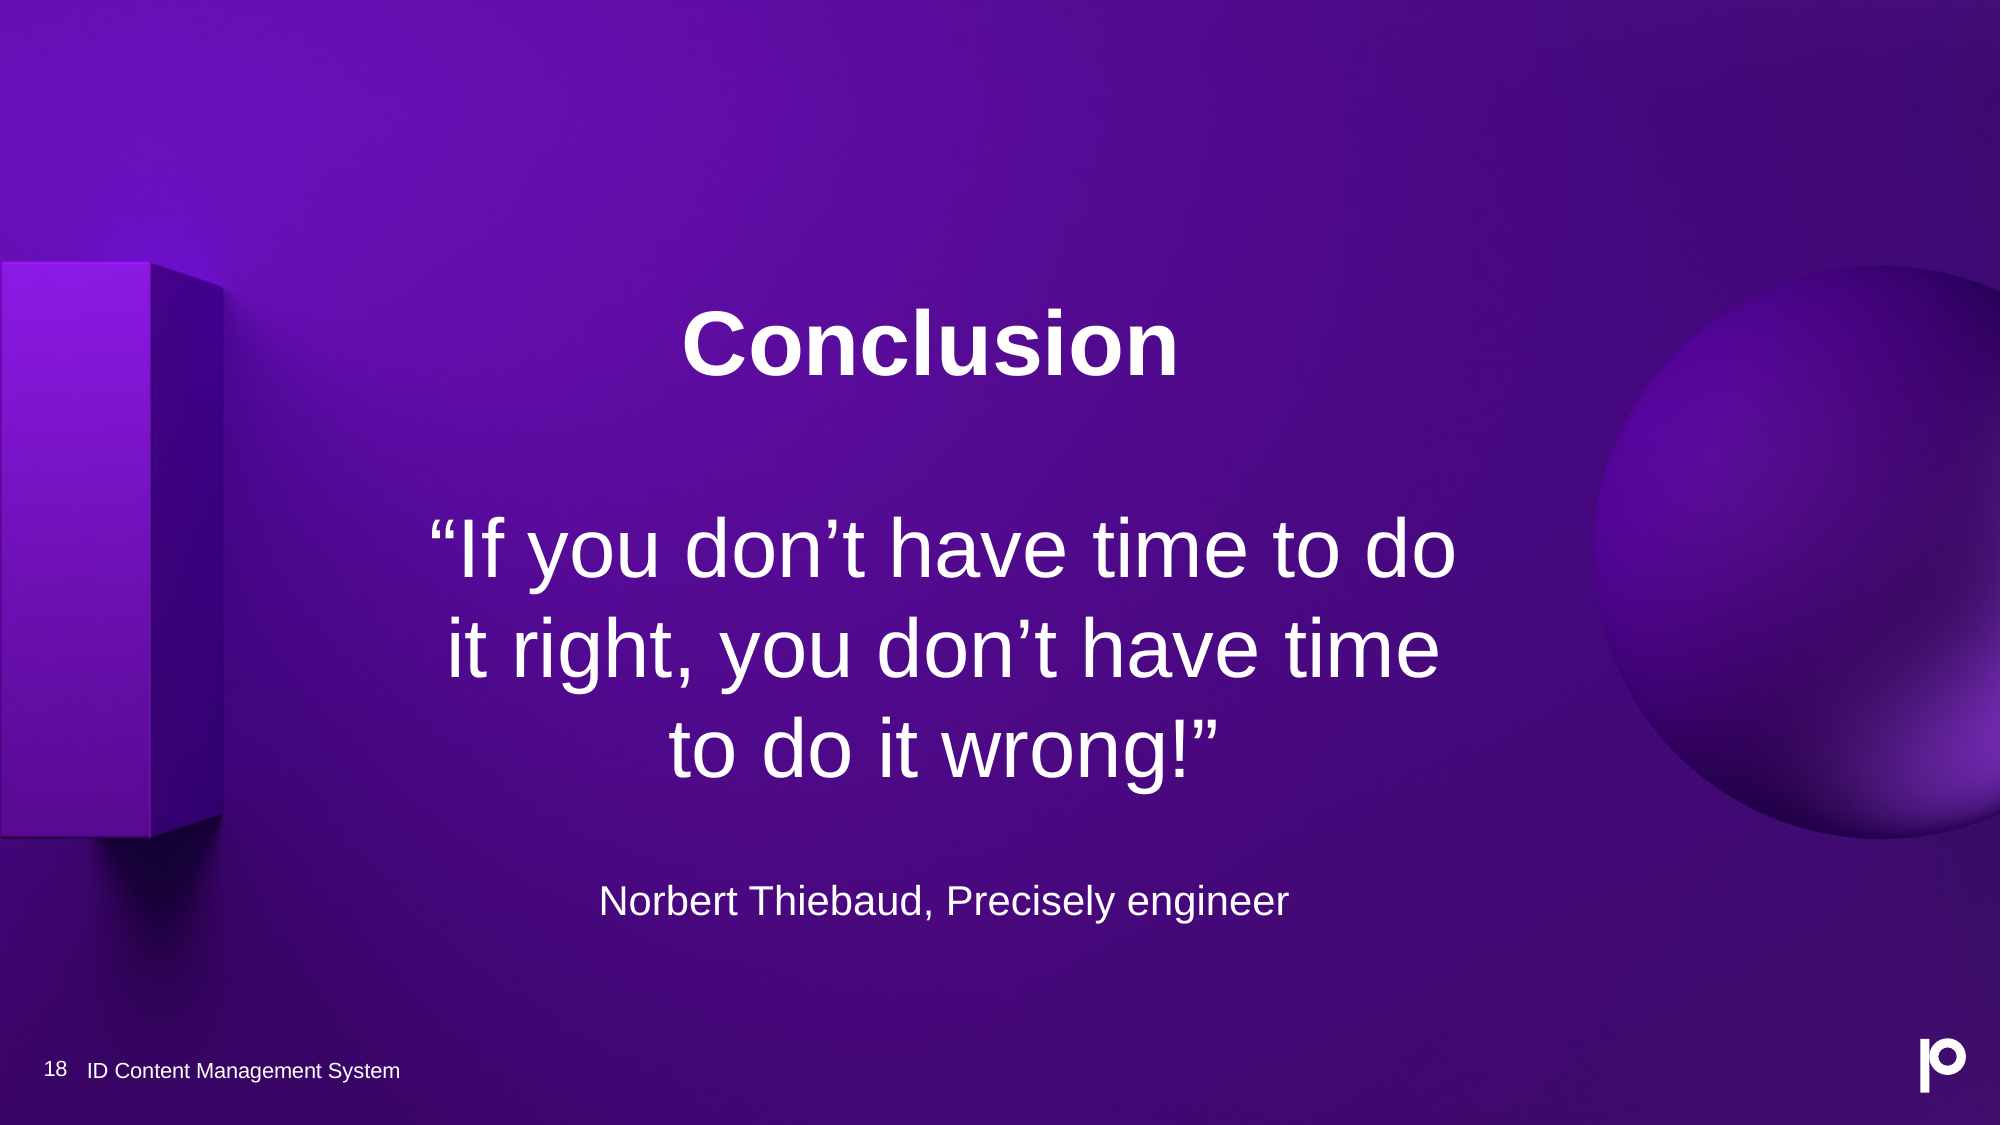

Conclusion
“If you don’t have time to do it right, you don’t have time to do it wrong!”
# Norbert Thiebaud, Precisely engineer
ID Content Management System
18